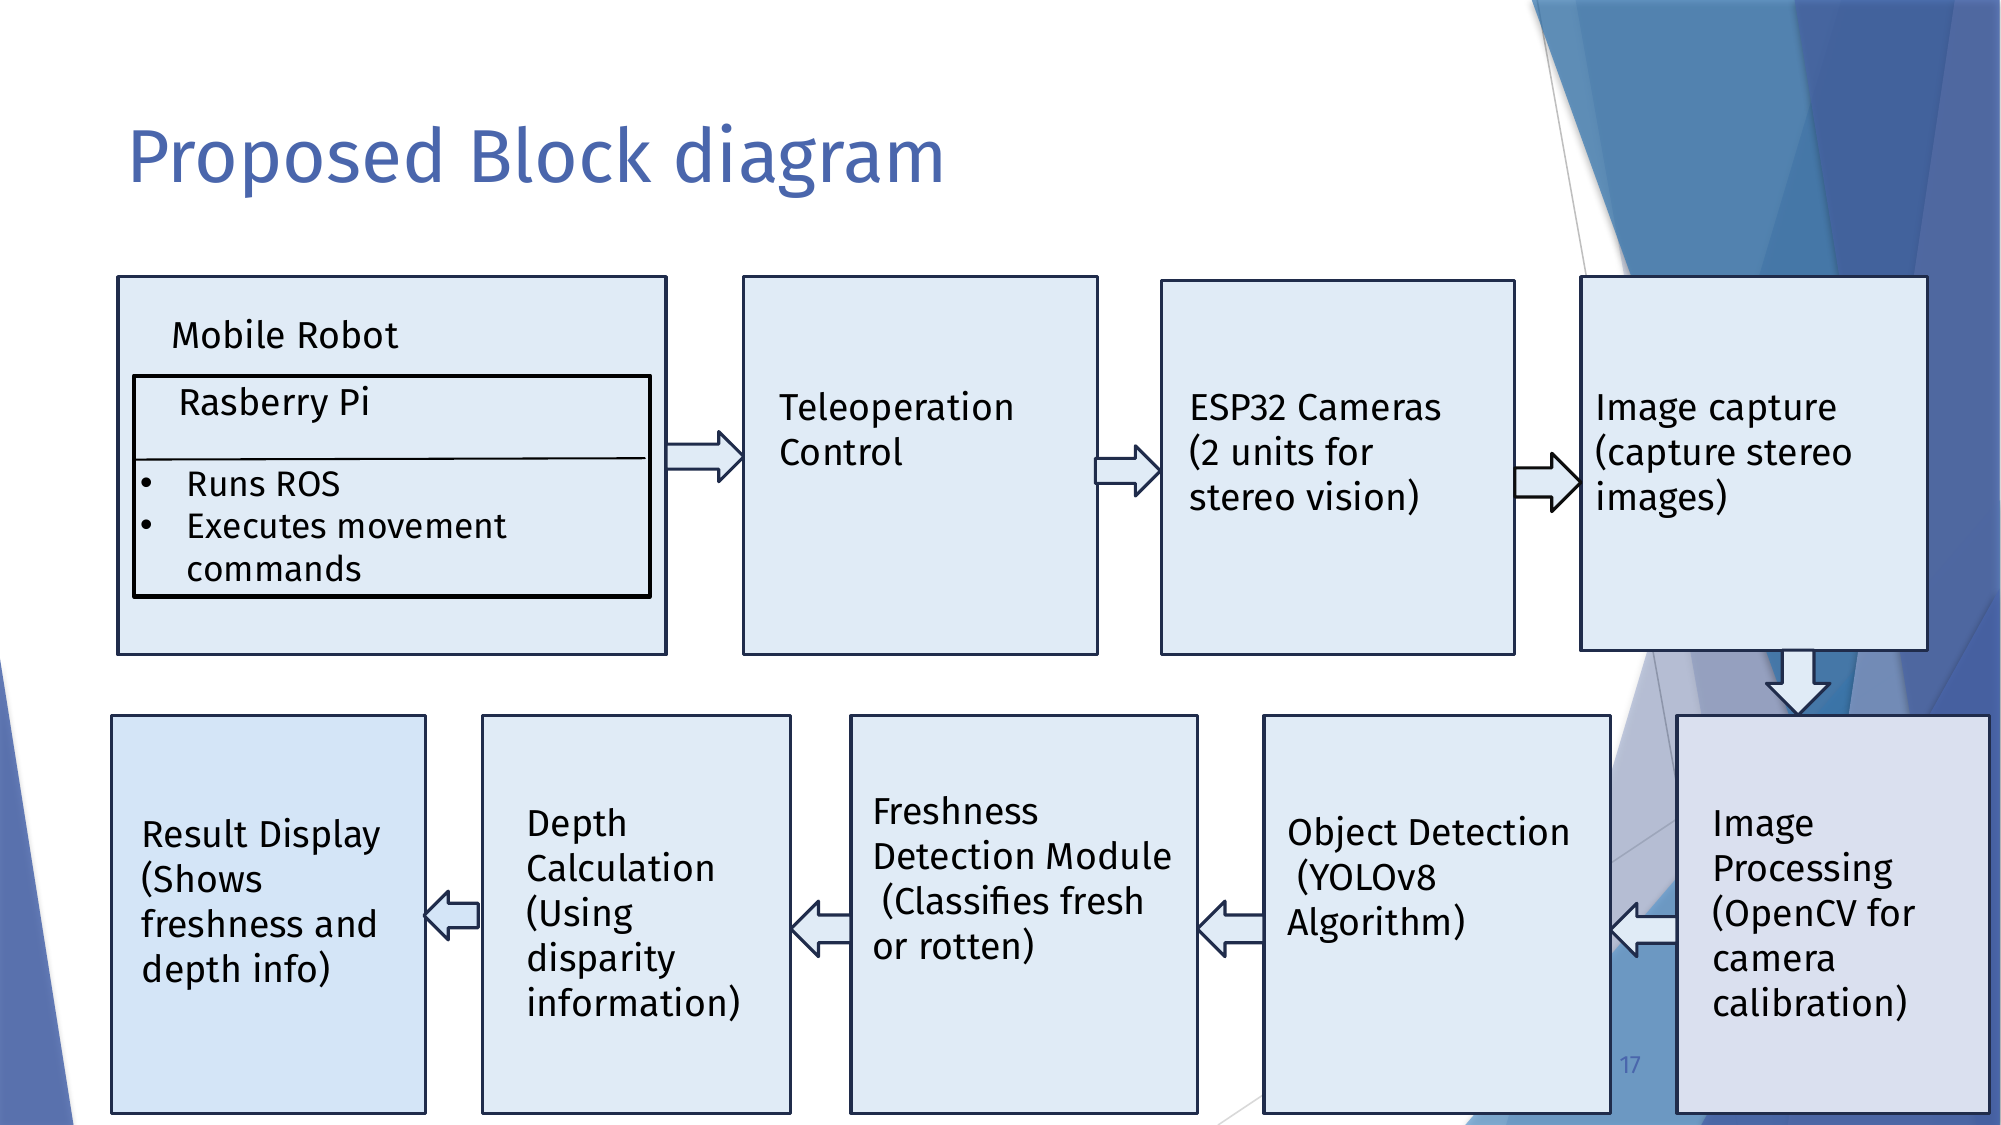

# Proposed Block diagram

Mobile Robot
   Rasberry Pi

Teleoperation Control
ESP32 Cameras (2 units for stereo vision)
Image capture
(capture stereo images)

Runs ROS
Executes movement commands

Freshness Detection Module  (Classifies fresh or rotten)
Depth Calculation  (Using disparity information)
Image Processing   (OpenCV for camera calibration)
Object Detection  (YOLOv8 Algorithm)
Result Display  (Shows freshness and depth info)

17